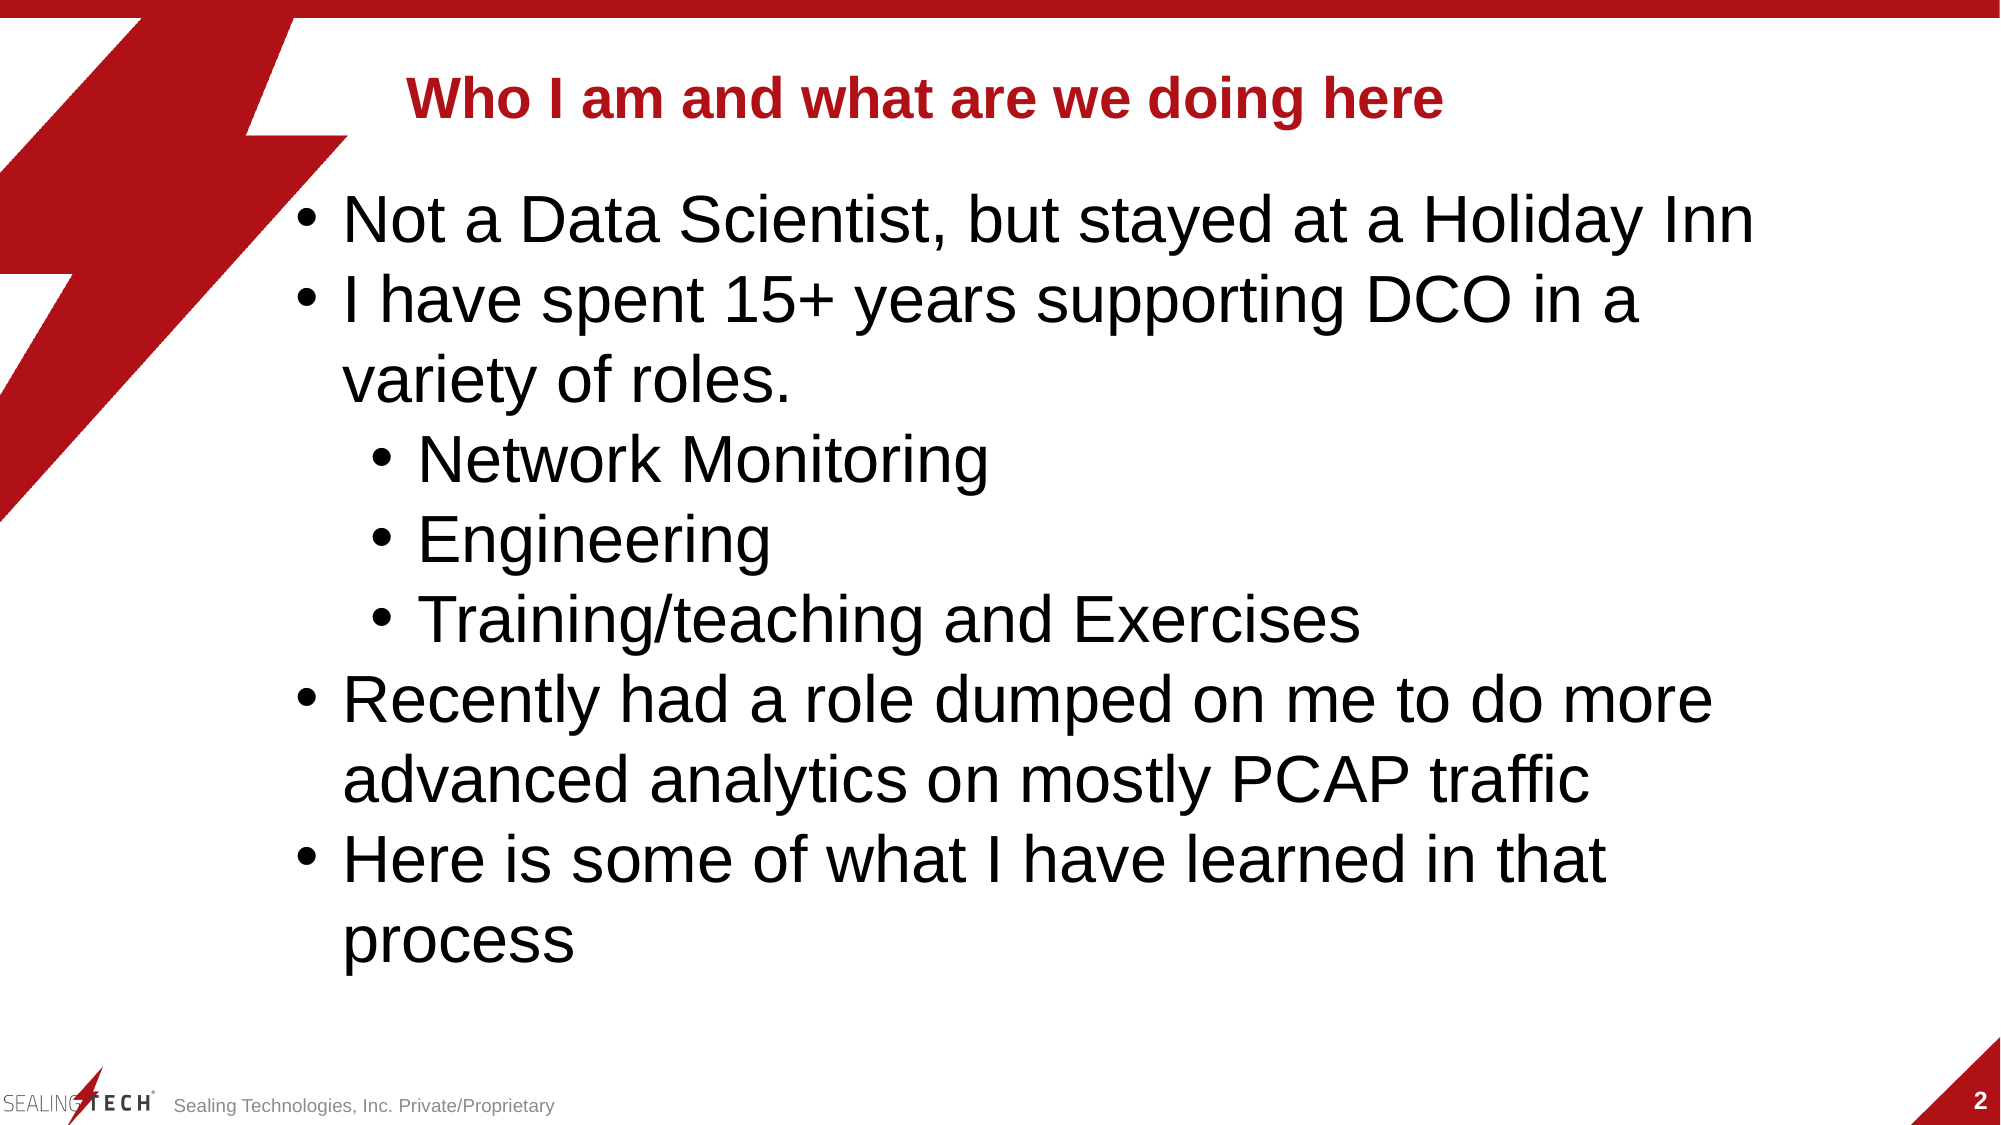

Who I am and what are we doing here
Not a Data Scientist, but stayed at a Holiday Inn
I have spent 15+ years supporting DCO in a variety of roles.
Network Monitoring
Engineering
Training/teaching and Exercises
Recently had a role dumped on me to do more advanced analytics on mostly PCAP traffic
Here is some of what I have learned in that process